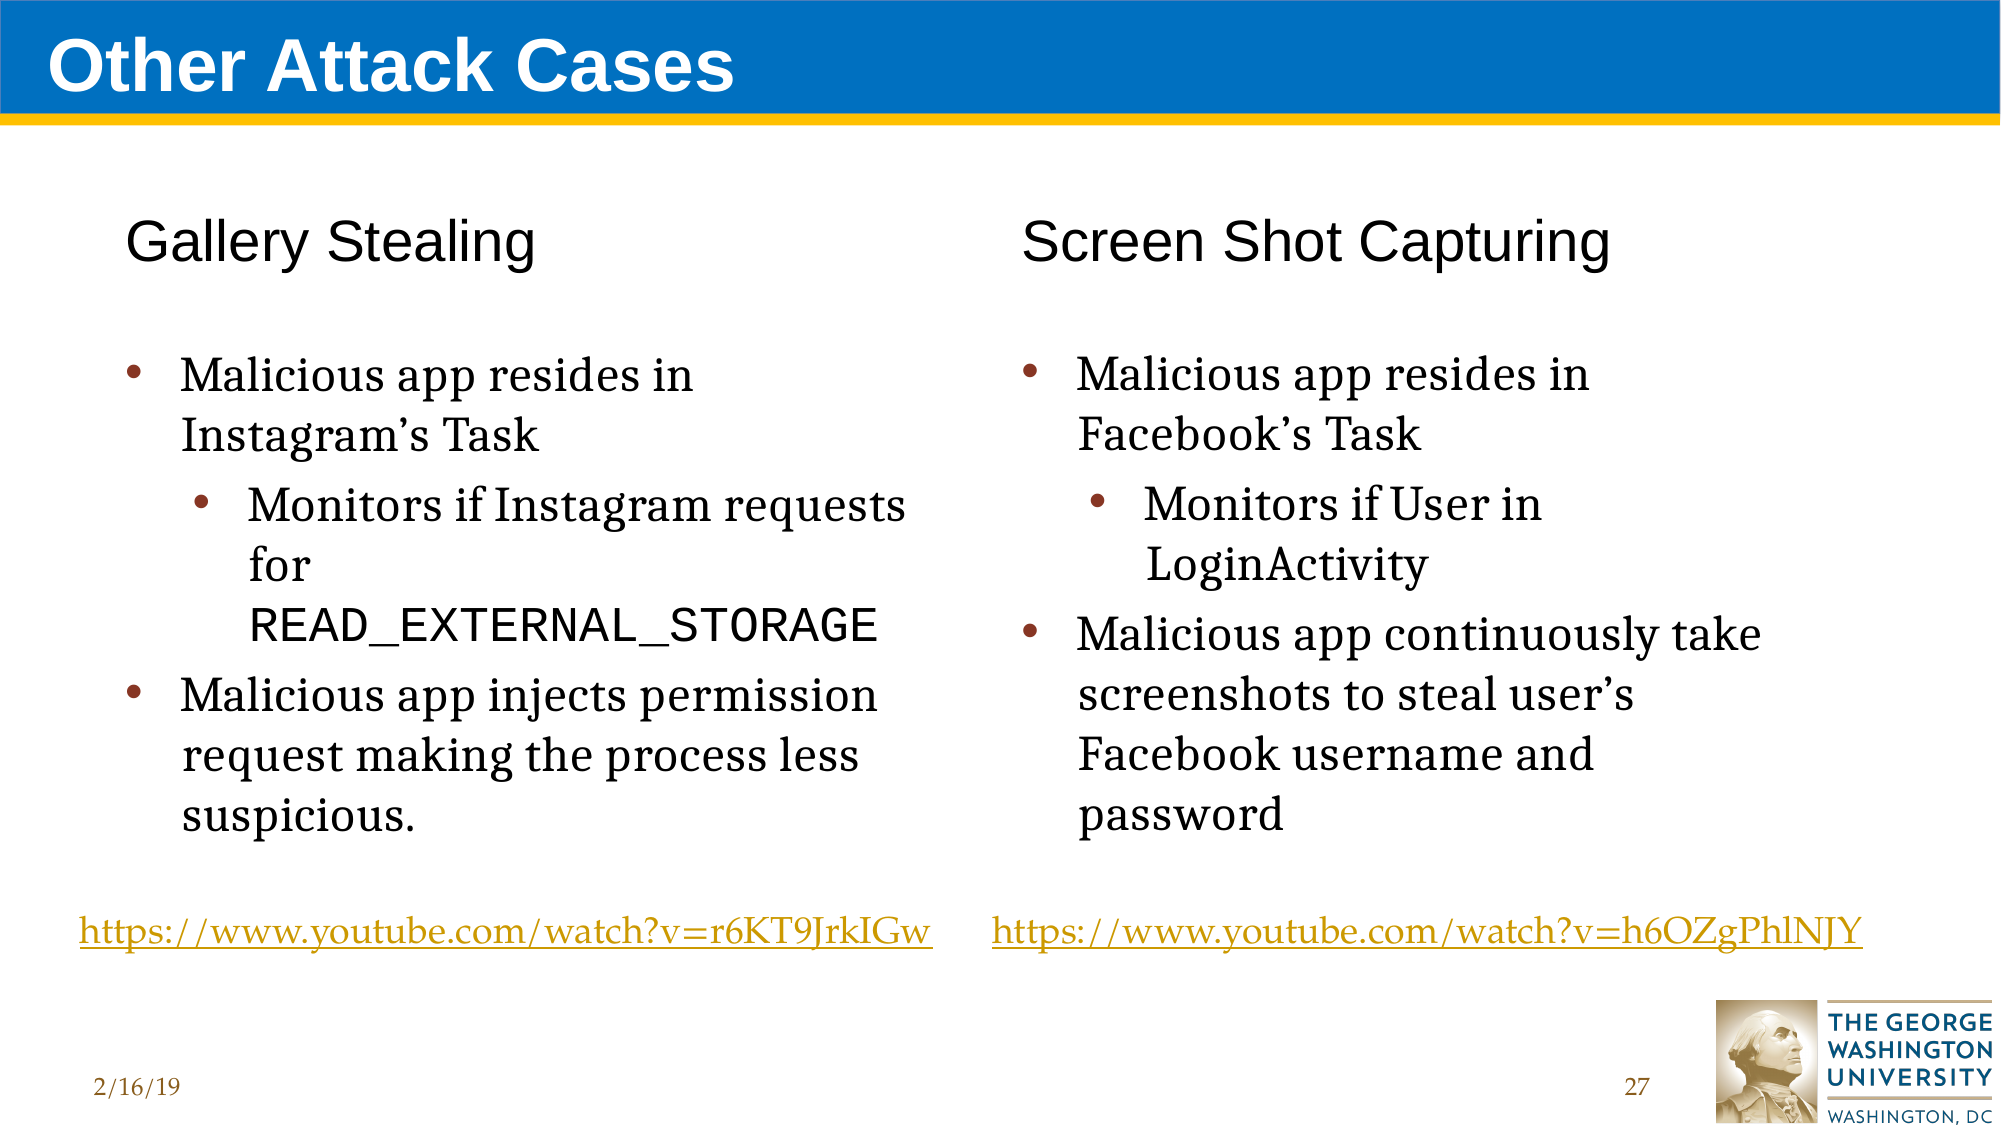

# Other Attack Cases
Gallery Stealing
Screen Shot Capturing
Malicious app resides in Facebook’s Task
Monitors if User in LoginActivity
Malicious app continuously take screenshots to steal user’s Facebook username and password
Malicious app resides in Instagram’s Task
Monitors if Instagram requests for READ_EXTERNAL_STORAGE
Malicious app injects permission request making the process less suspicious.
https://www.youtube.com/watch?v=r6KT9JrkIGw
https://www.youtube.com/watch?v=h6OZgPhlNJY
2/16/19
27